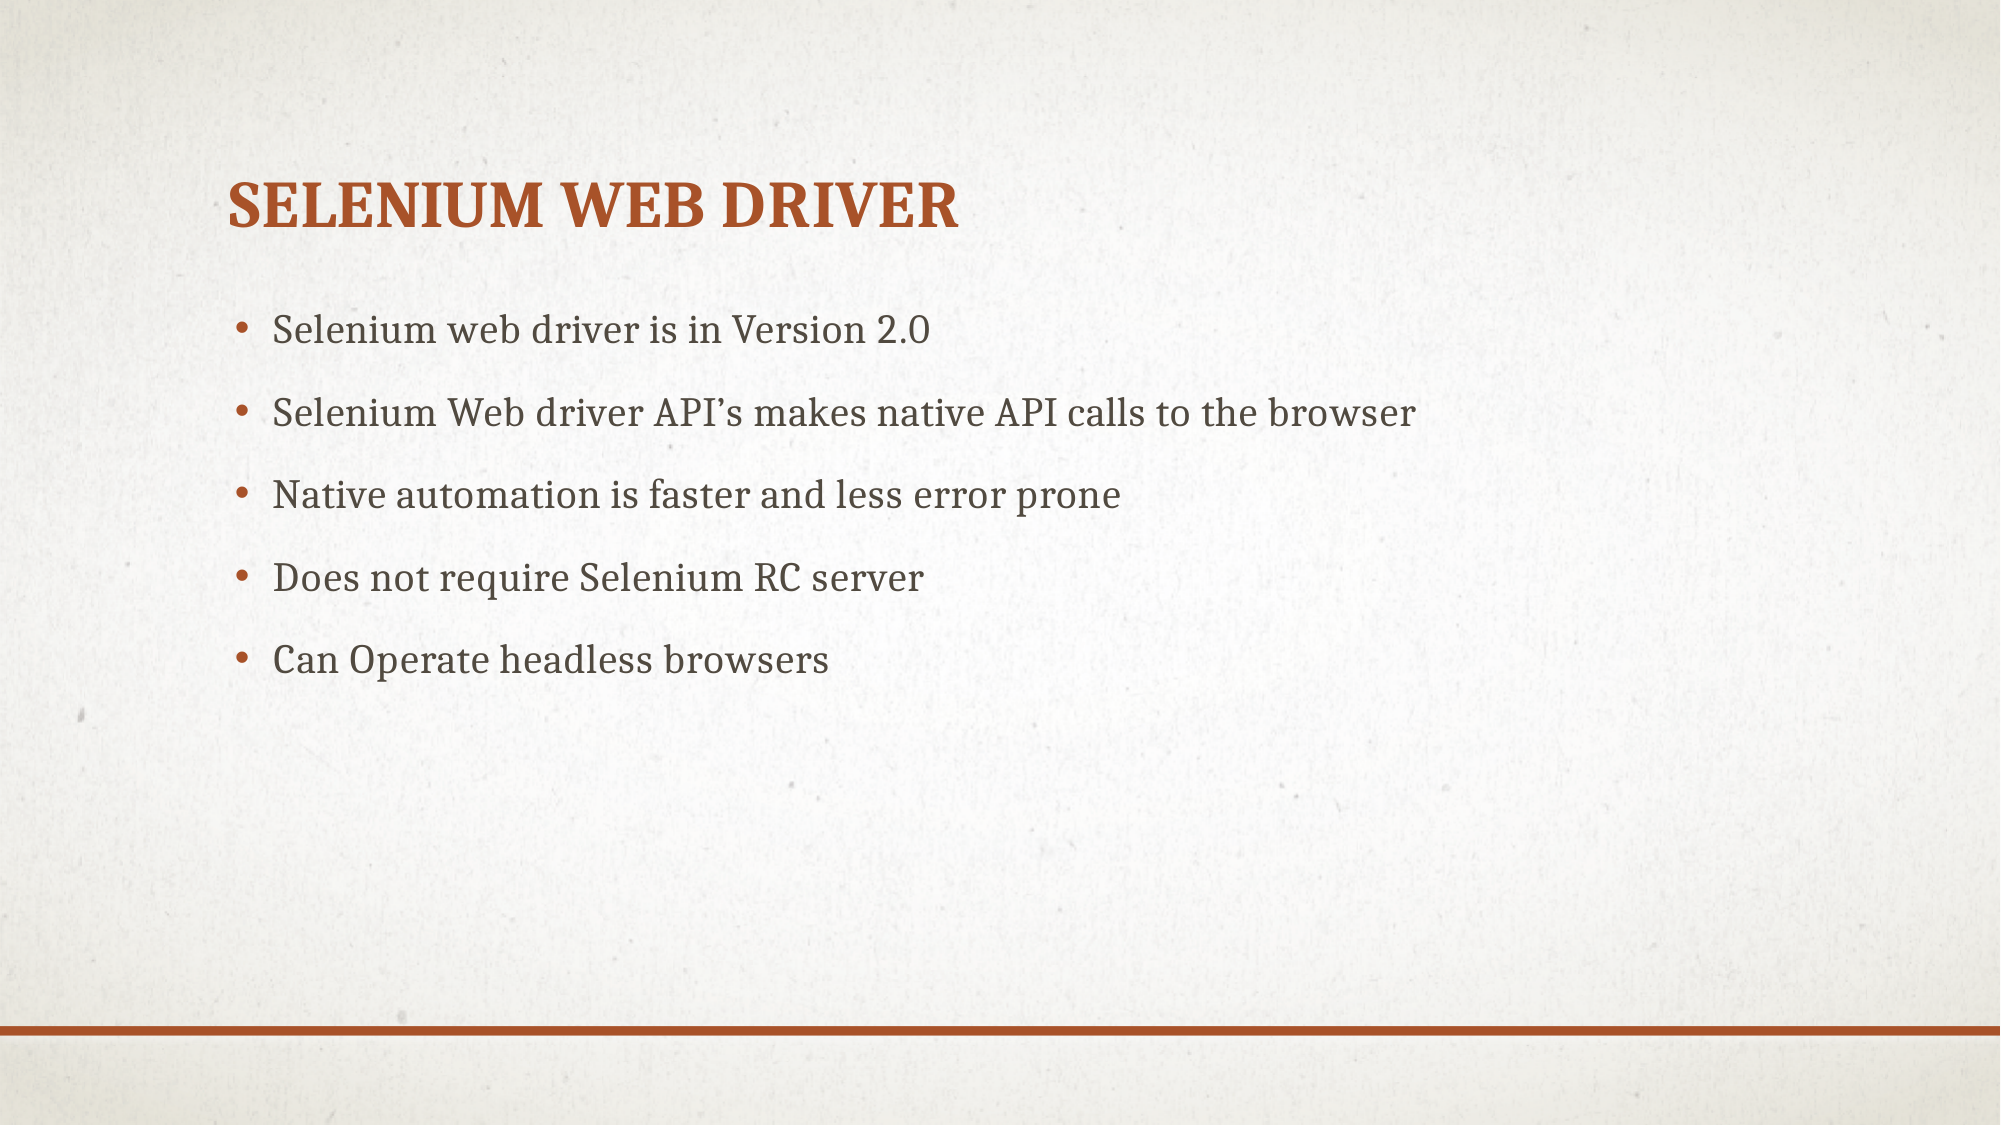

# Selenium Web driver
Selenium web driver is in Version 2.0
Selenium Web driver API’s makes native API calls to the browser
Native automation is faster and less error prone
Does not require Selenium RC server
Can Operate headless browsers